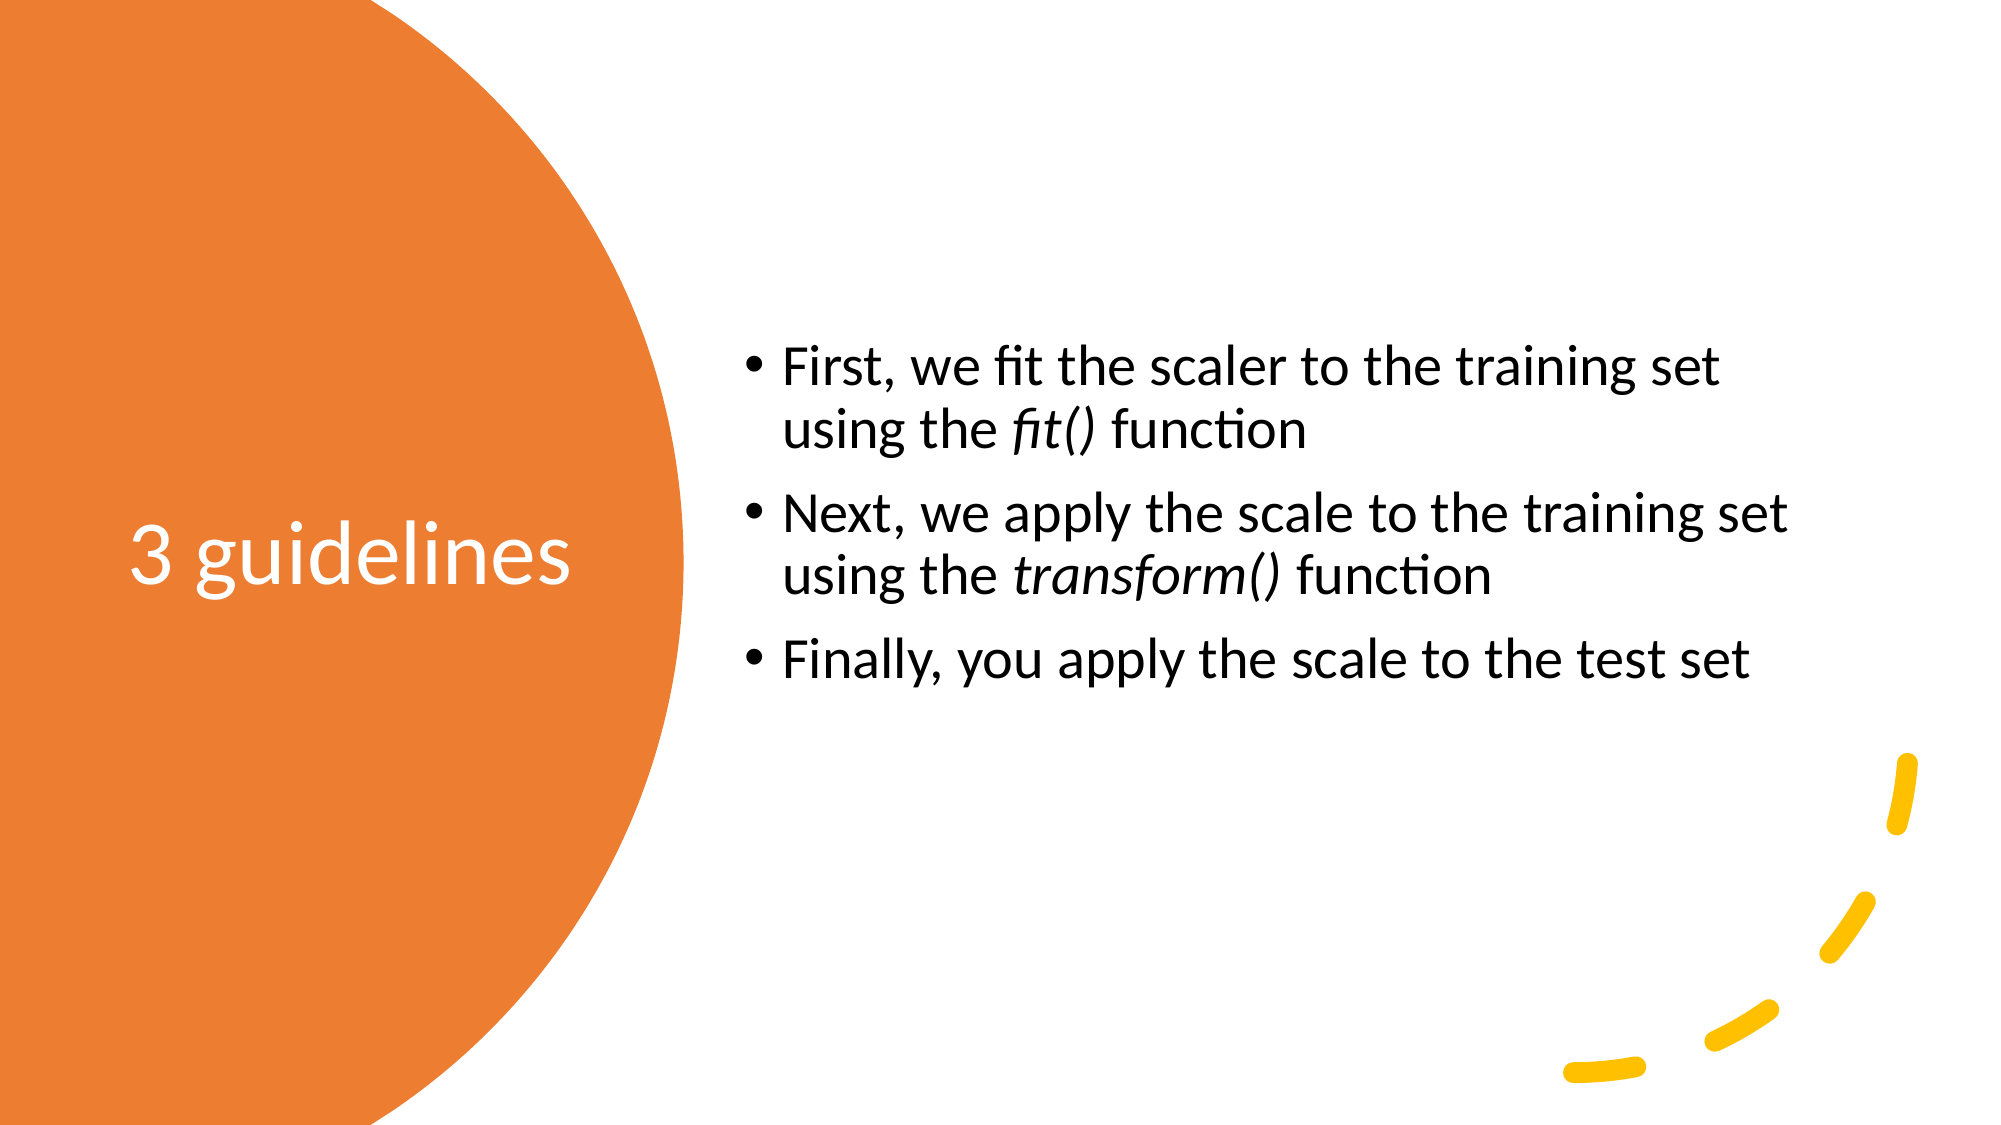

First, we fit the scaler to the training set using the fit() function
Next, we apply the scale to the training set using the transform() function
Finally, you apply the scale to the test set

# 3 guidelines